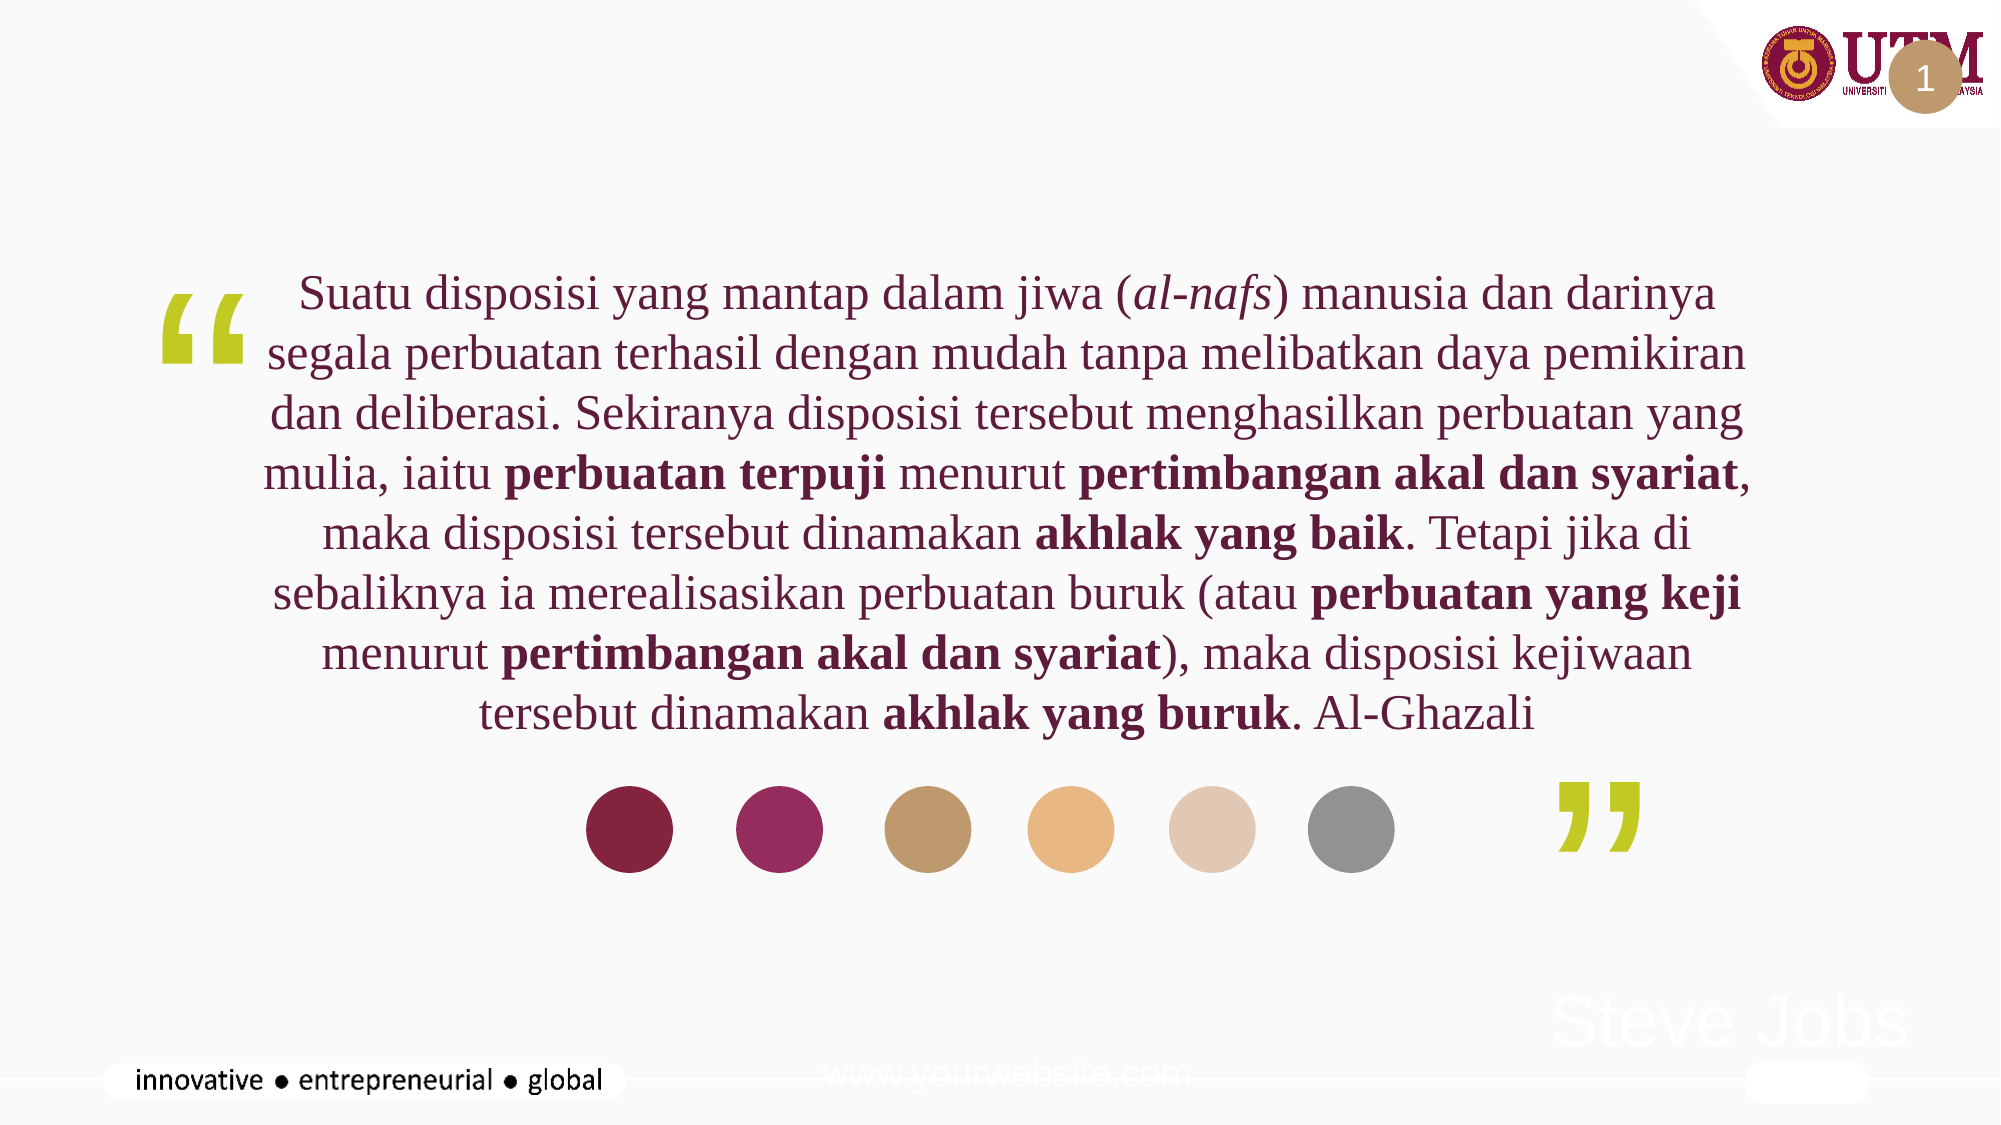

1
“
Suatu disposisi yang mantap dalam jiwa (al-nafs) manusia dan darinya segala perbuatan terhasil dengan mudah tanpa melibatkan daya pemikiran dan deliberasi. Sekiranya disposisi tersebut menghasilkan perbuatan yang mulia, iaitu perbuatan terpuji menurut pertimbangan akal dan syariat, maka disposisi tersebut dinamakan akhlak yang baik. Tetapi jika di sebaliknya ia merealisasikan perbuatan buruk (atau perbuatan yang keji menurut pertimbangan akal dan syariat), maka disposisi kejiwaan tersebut dinamakan akhlak yang buruk. Al-Ghazali
”

Steve Jobs
www.yourwebsite.com